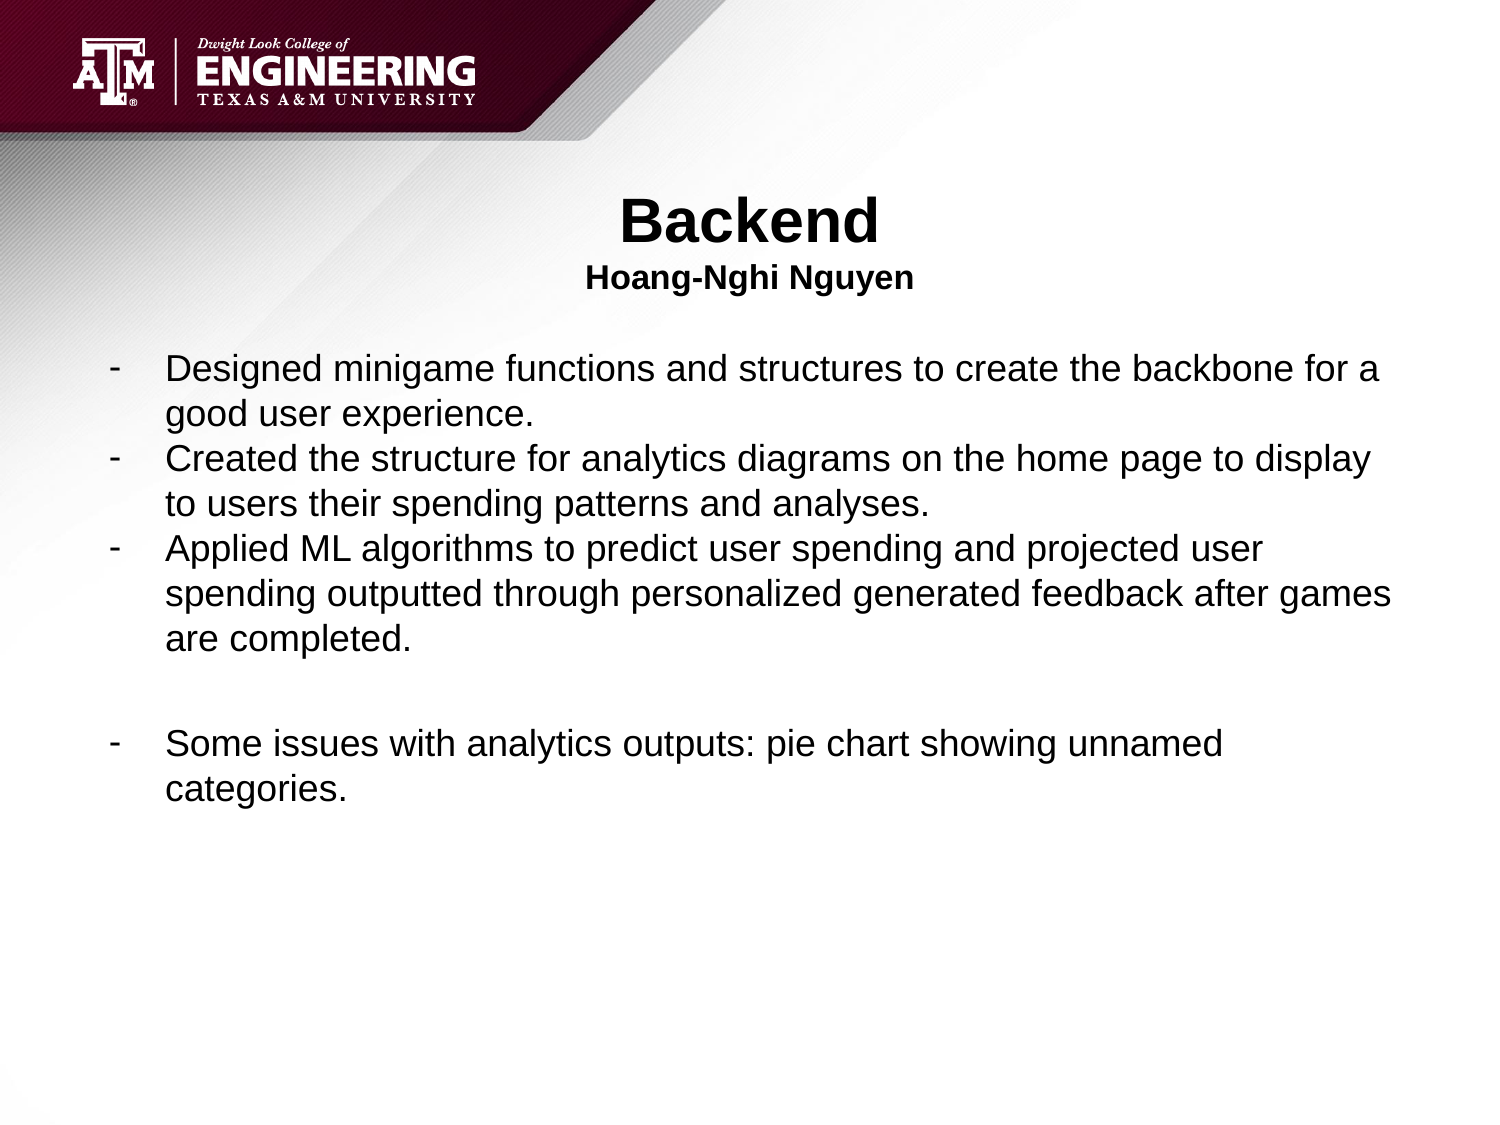

# Backend
Hoang-Nghi Nguyen
Designed minigame functions and structures to create the backbone for a good user experience.
Created the structure for analytics diagrams on the home page to display to users their spending patterns and analyses.
Applied ML algorithms to predict user spending and projected user spending outputted through personalized generated feedback after games are completed.

Some issues with analytics outputs: pie chart showing unnamed categories.